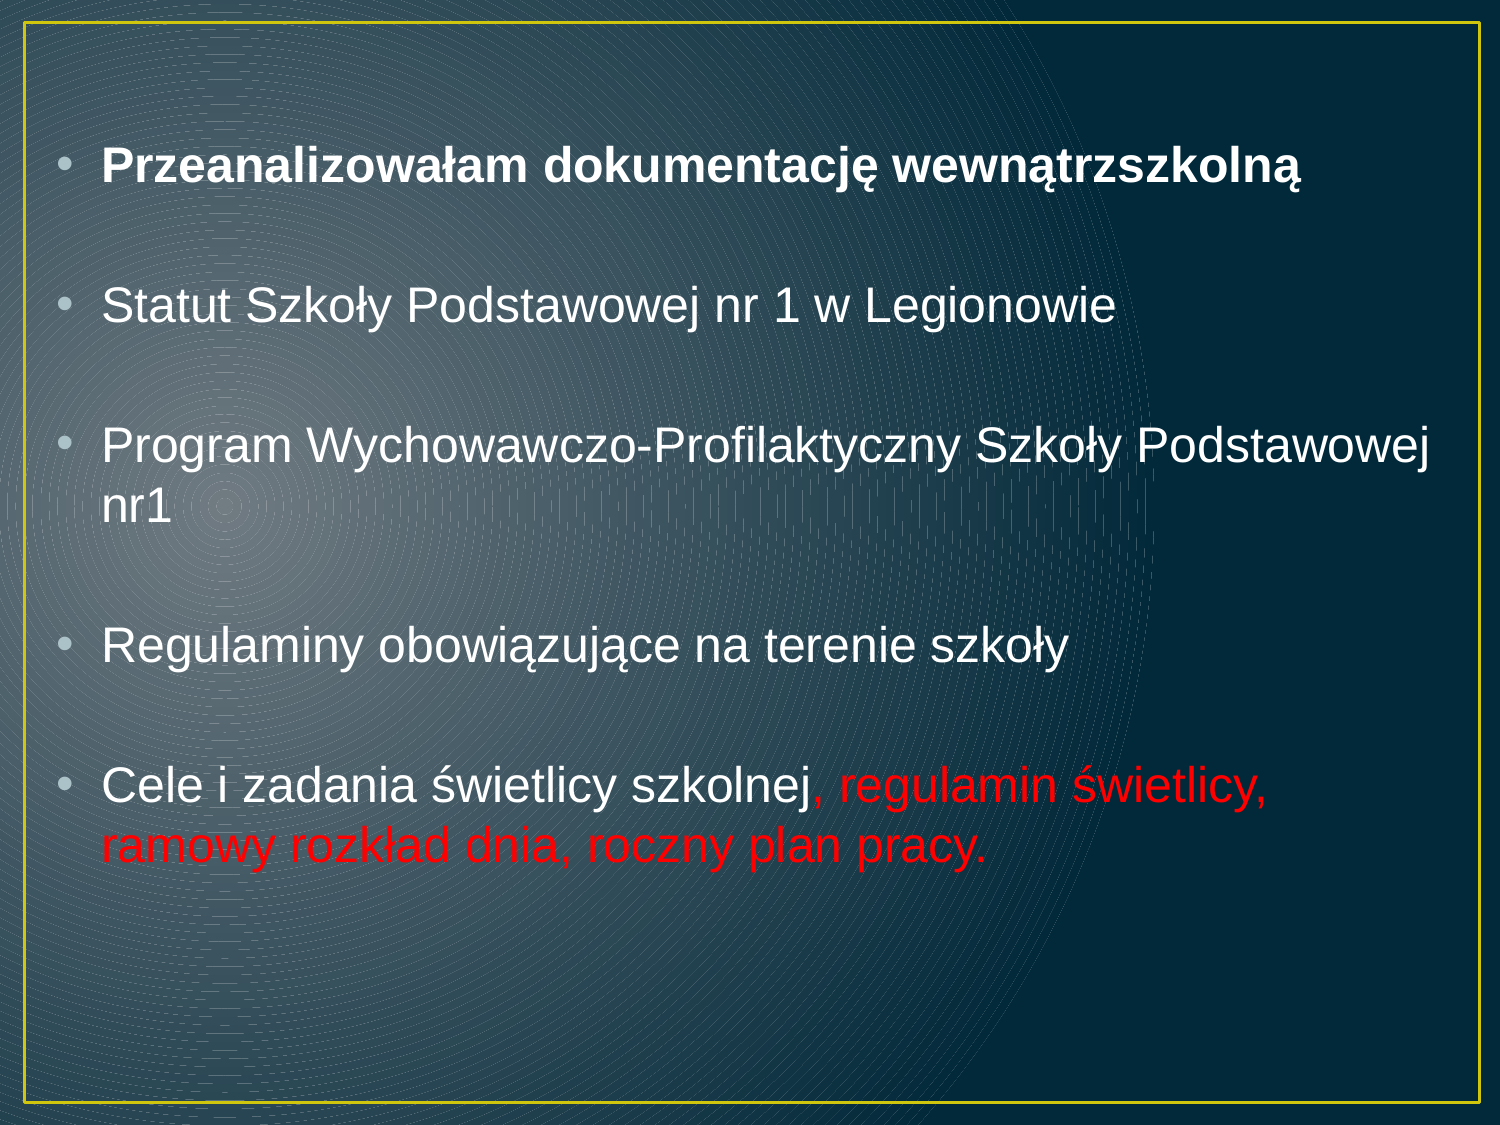

Przeanalizowałam dokumentację wewnątrzszkolną

Statut Szkoły Podstawowej nr 1 w Legionowie

Program Wychowawczo-Profilaktyczny Szkoły Podstawowej nr1

Regulaminy obowiązujące na terenie szkoły

Cele i zadania świetlicy szkolnej, regulamin świetlicy, ramowy rozkład dnia, roczny plan pracy.